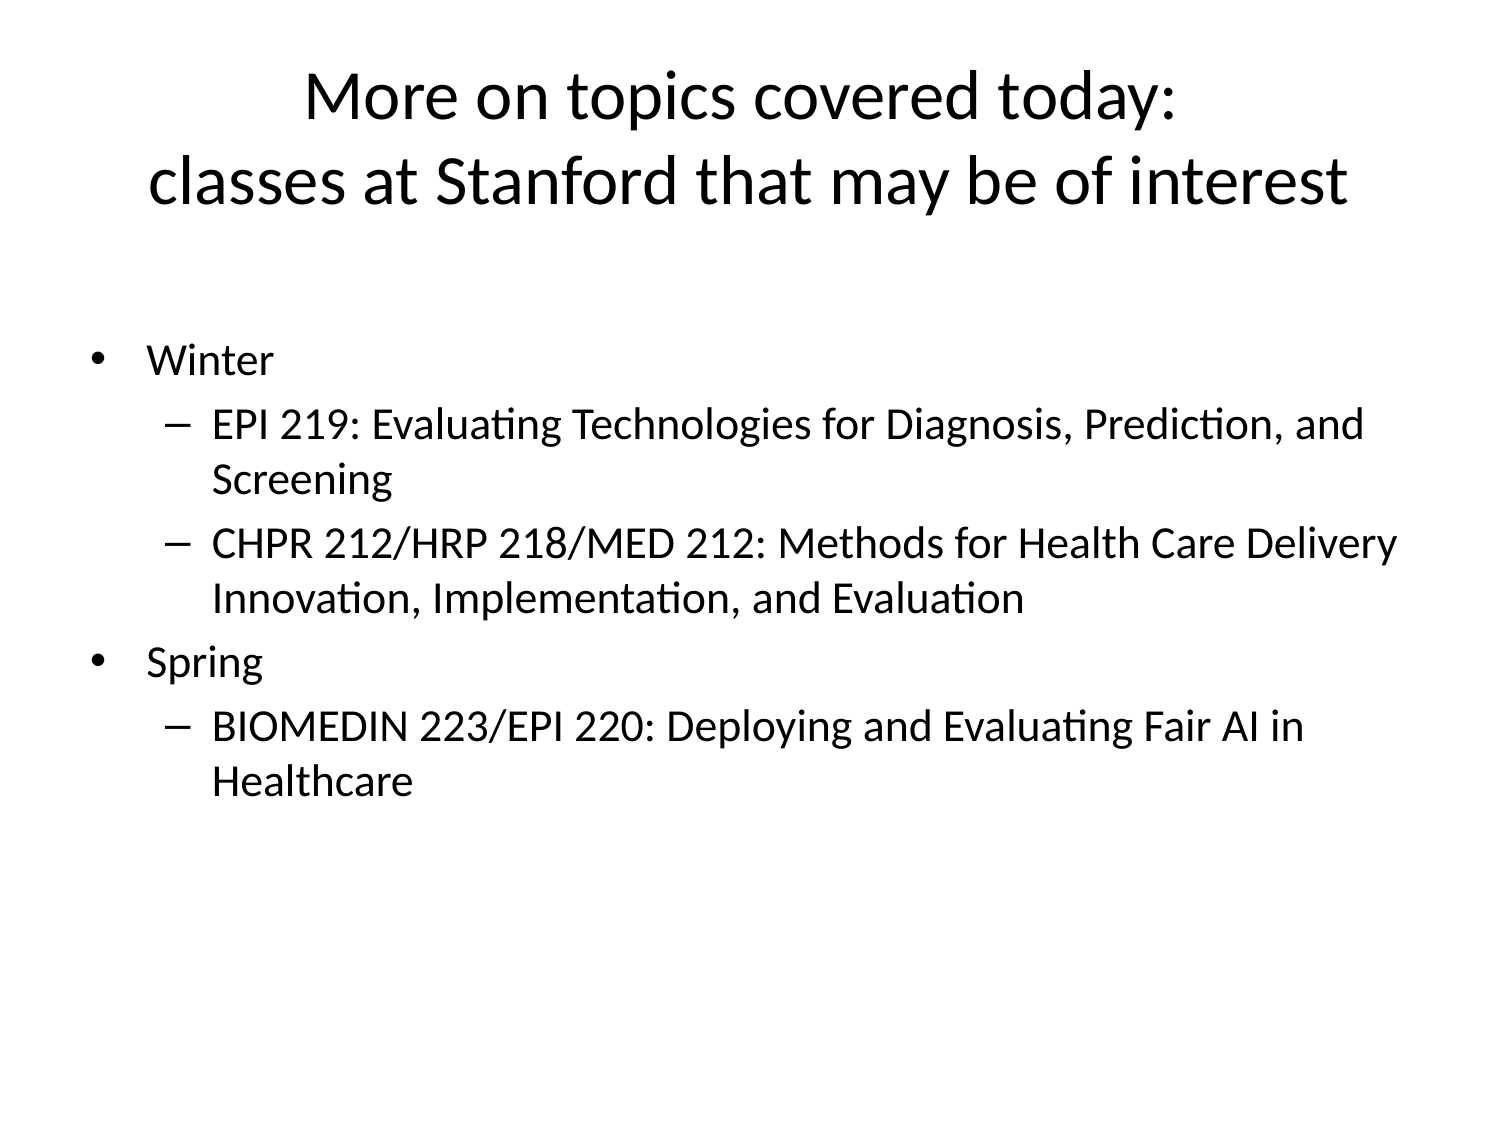

# More on topics covered today: classes at Stanford that may be of interest
Winter
EPI 219: Evaluating Technologies for Diagnosis, Prediction, and Screening
CHPR 212/HRP 218/MED 212: Methods for Health Care Delivery Innovation, Implementation, and Evaluation
Spring
BIOMEDIN 223/EPI 220: Deploying and Evaluating Fair AI in Healthcare